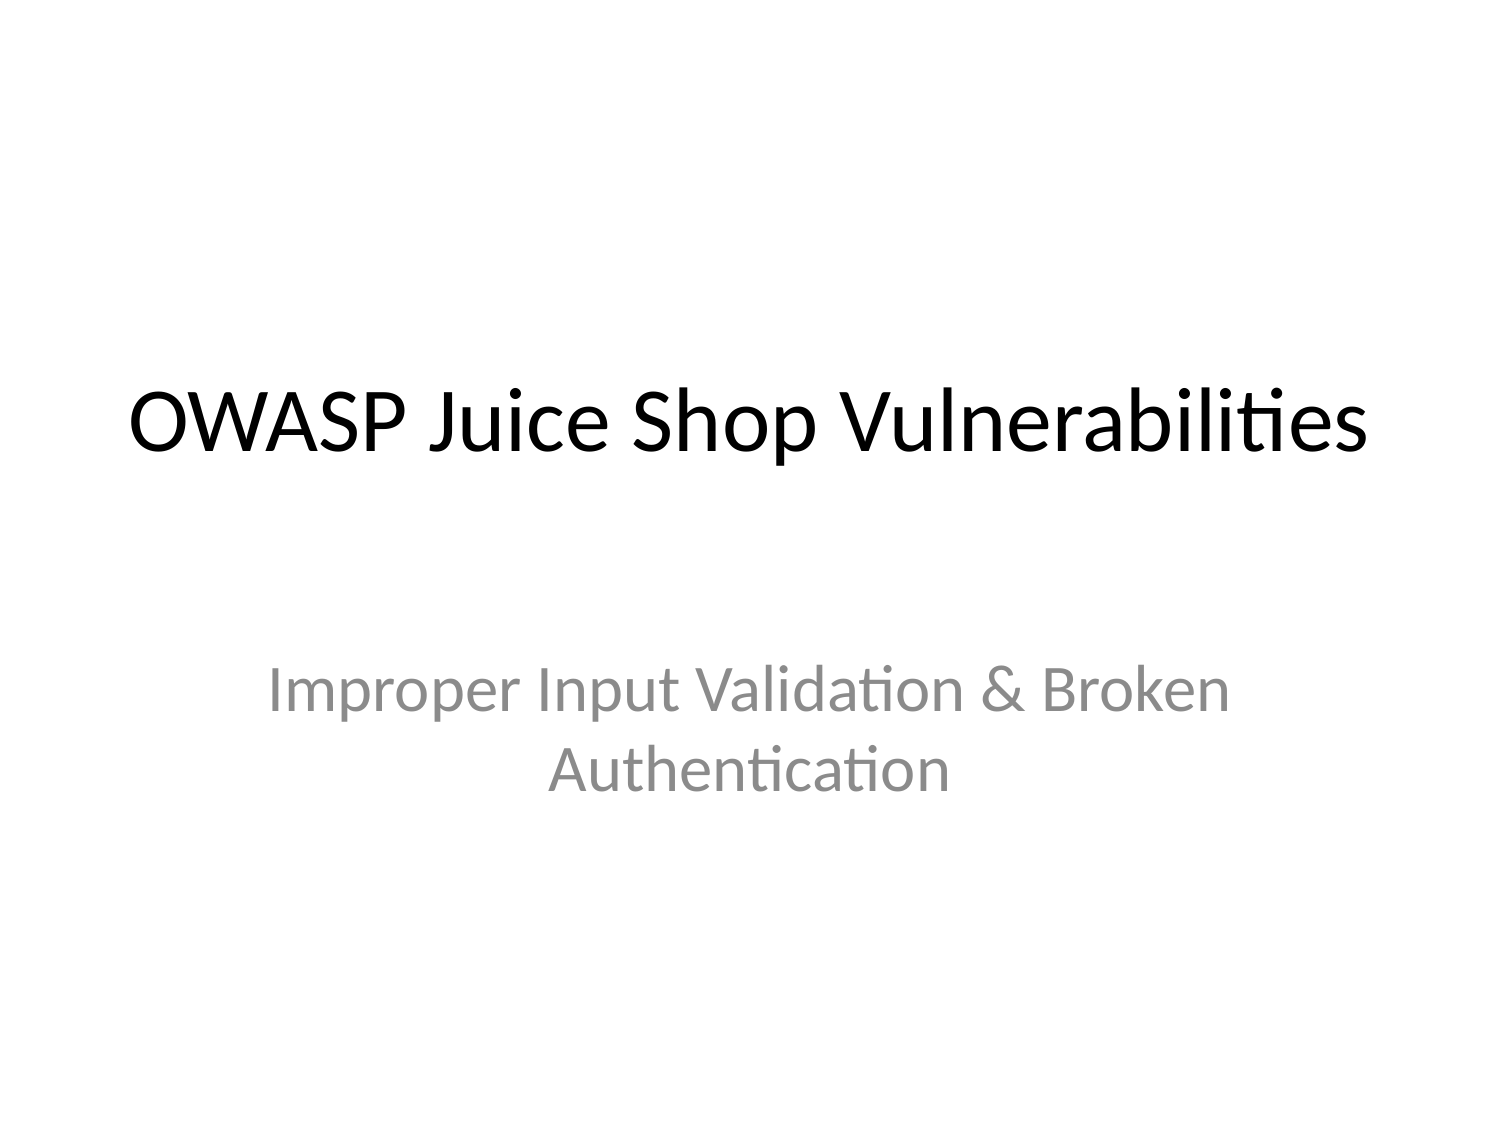

# OWASP Juice Shop Vulnerabilities
Improper Input Validation & Broken Authentication